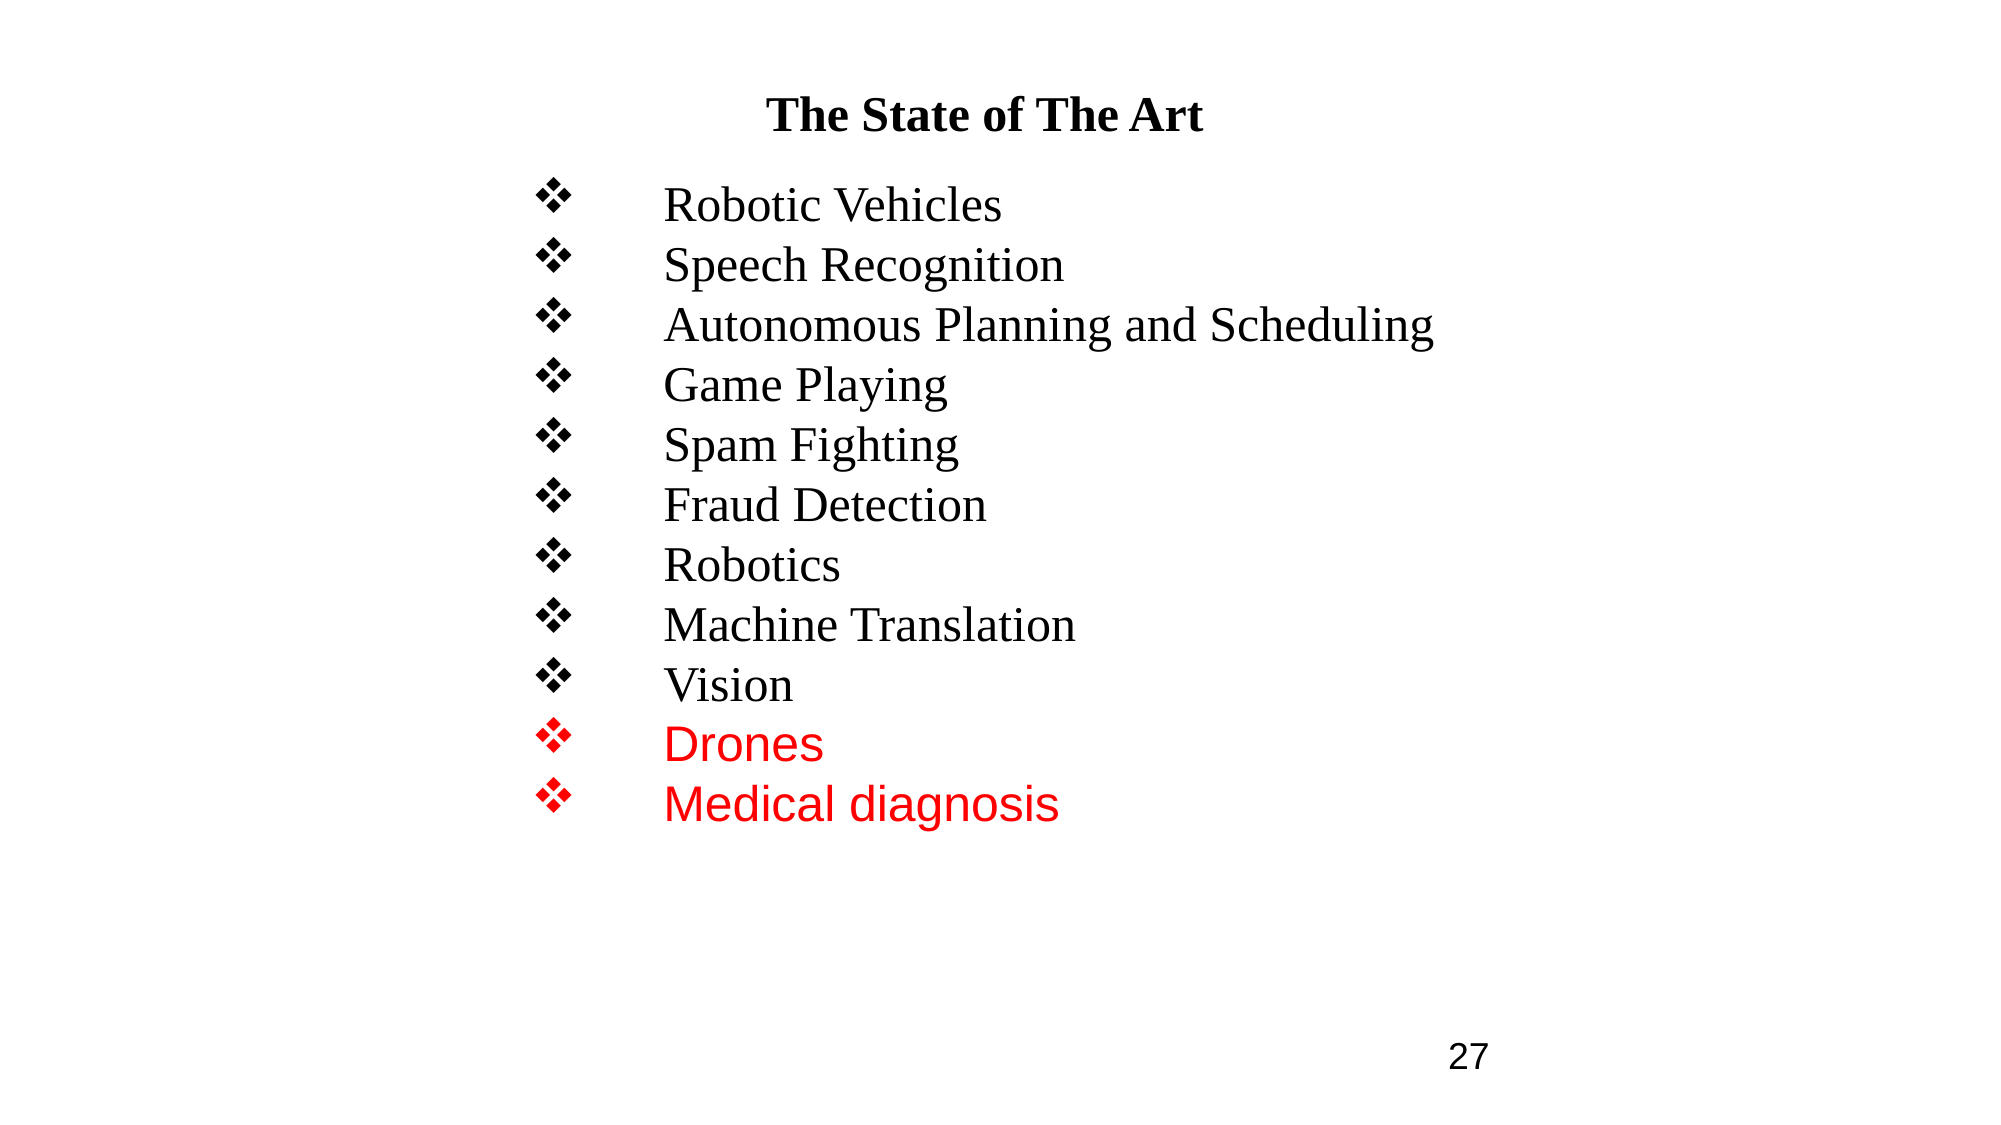

The State of The Art
Robotic Vehicles
Speech Recognition
Autonomous Planning and Scheduling
Game Playing
Spam Fighting
Fraud Detection
Robotics
Machine Translation
Vision
Drones
Medical diagnosis
27